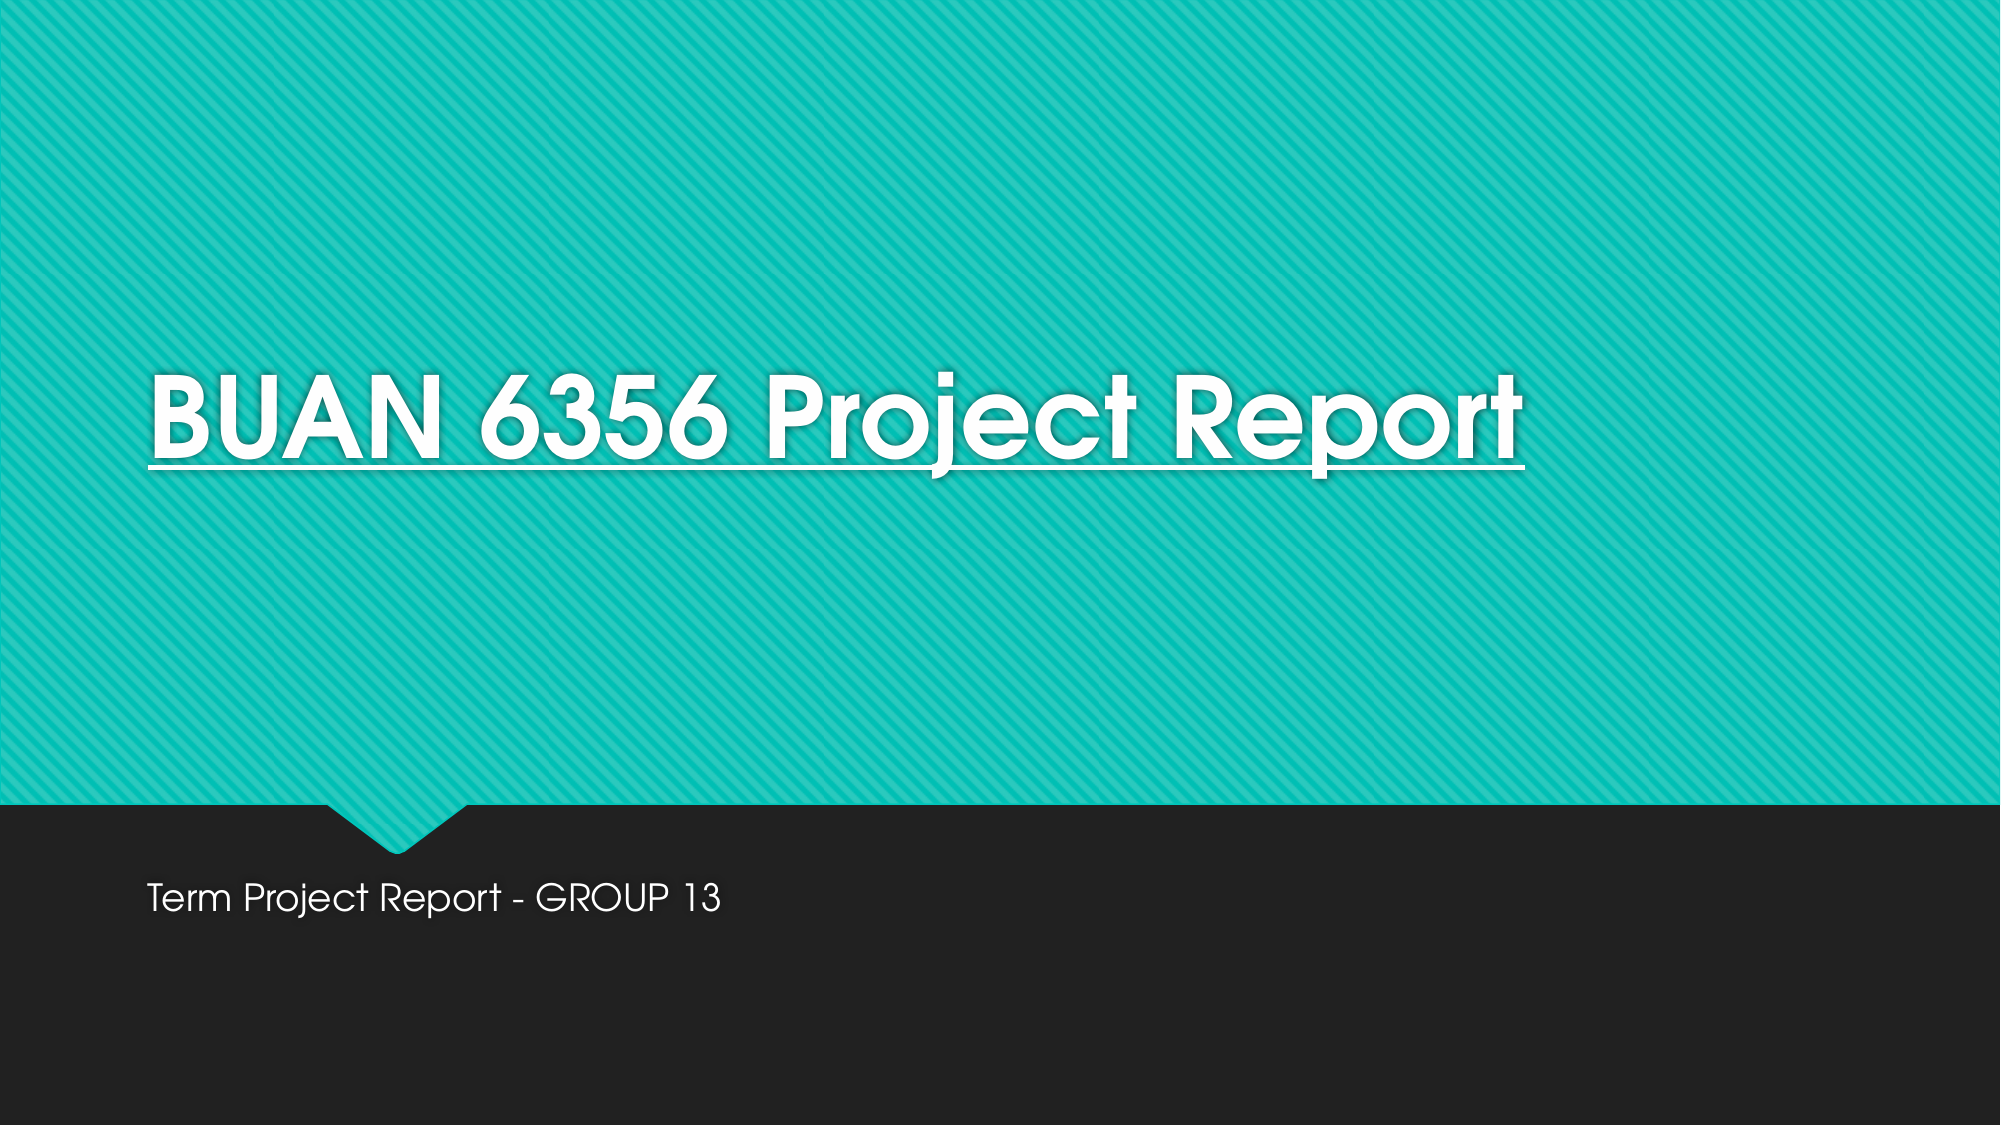

# BUAN 6356 Project Report
Term Project Report - GROUP 13